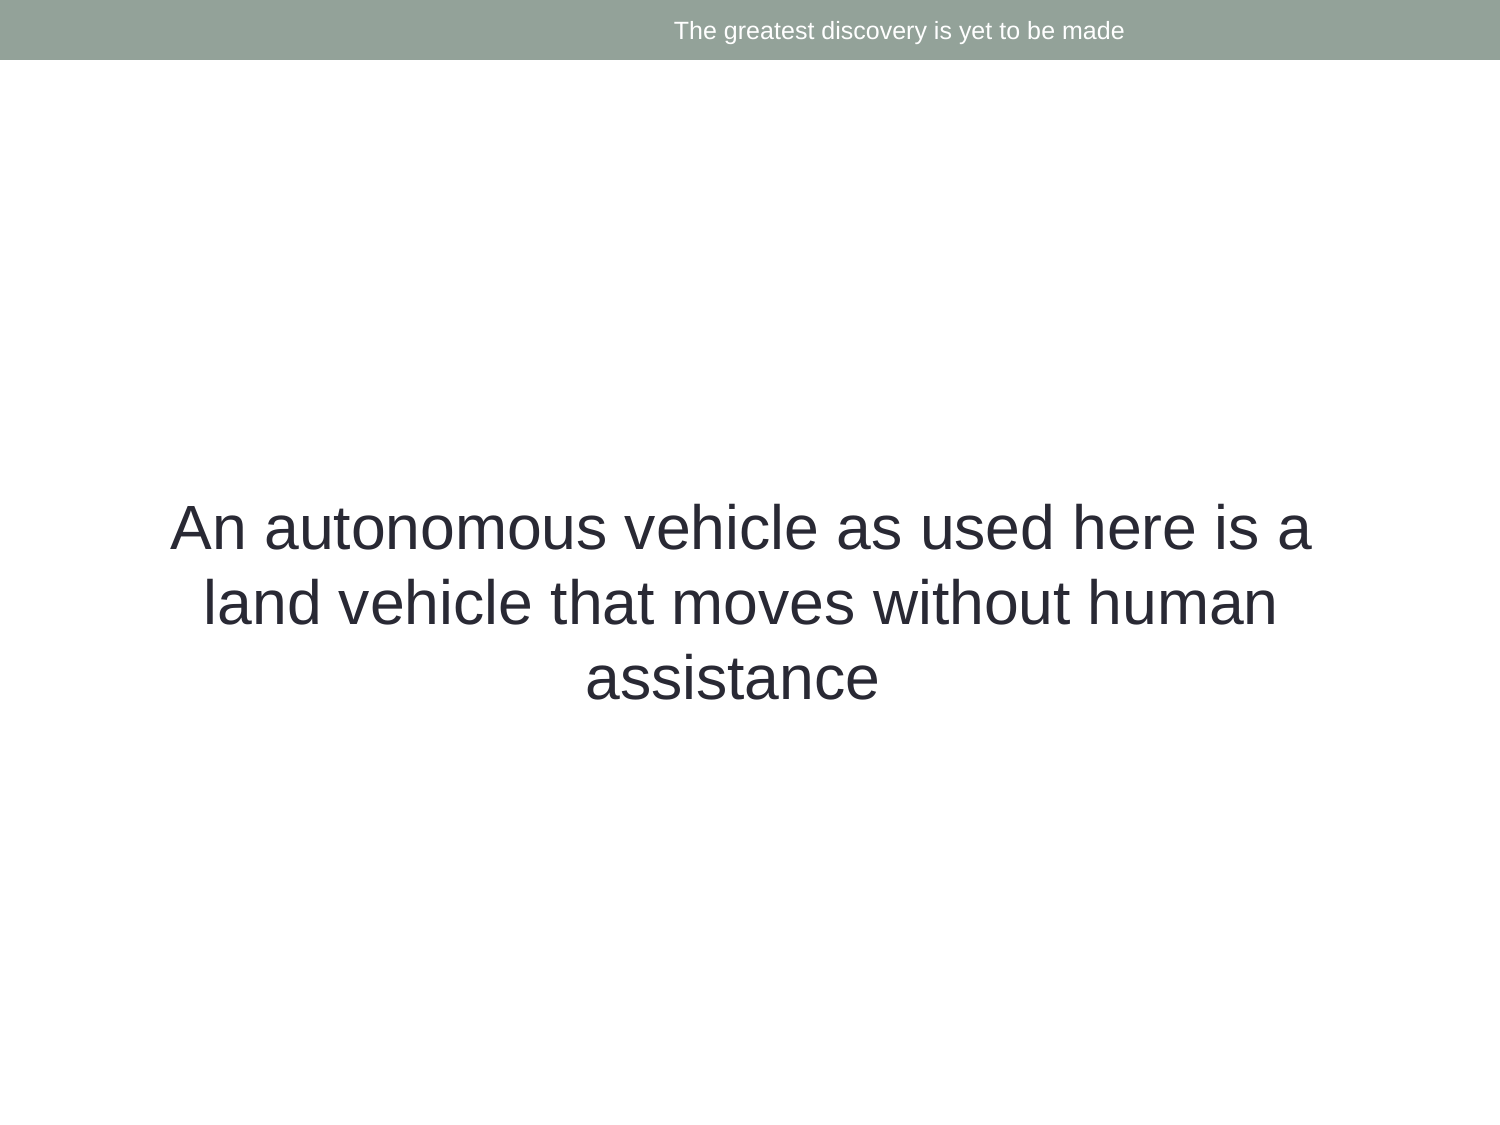

The greatest discovery is yet to be made
An autonomous vehicle as used here is a land vehicle that moves without human assistance